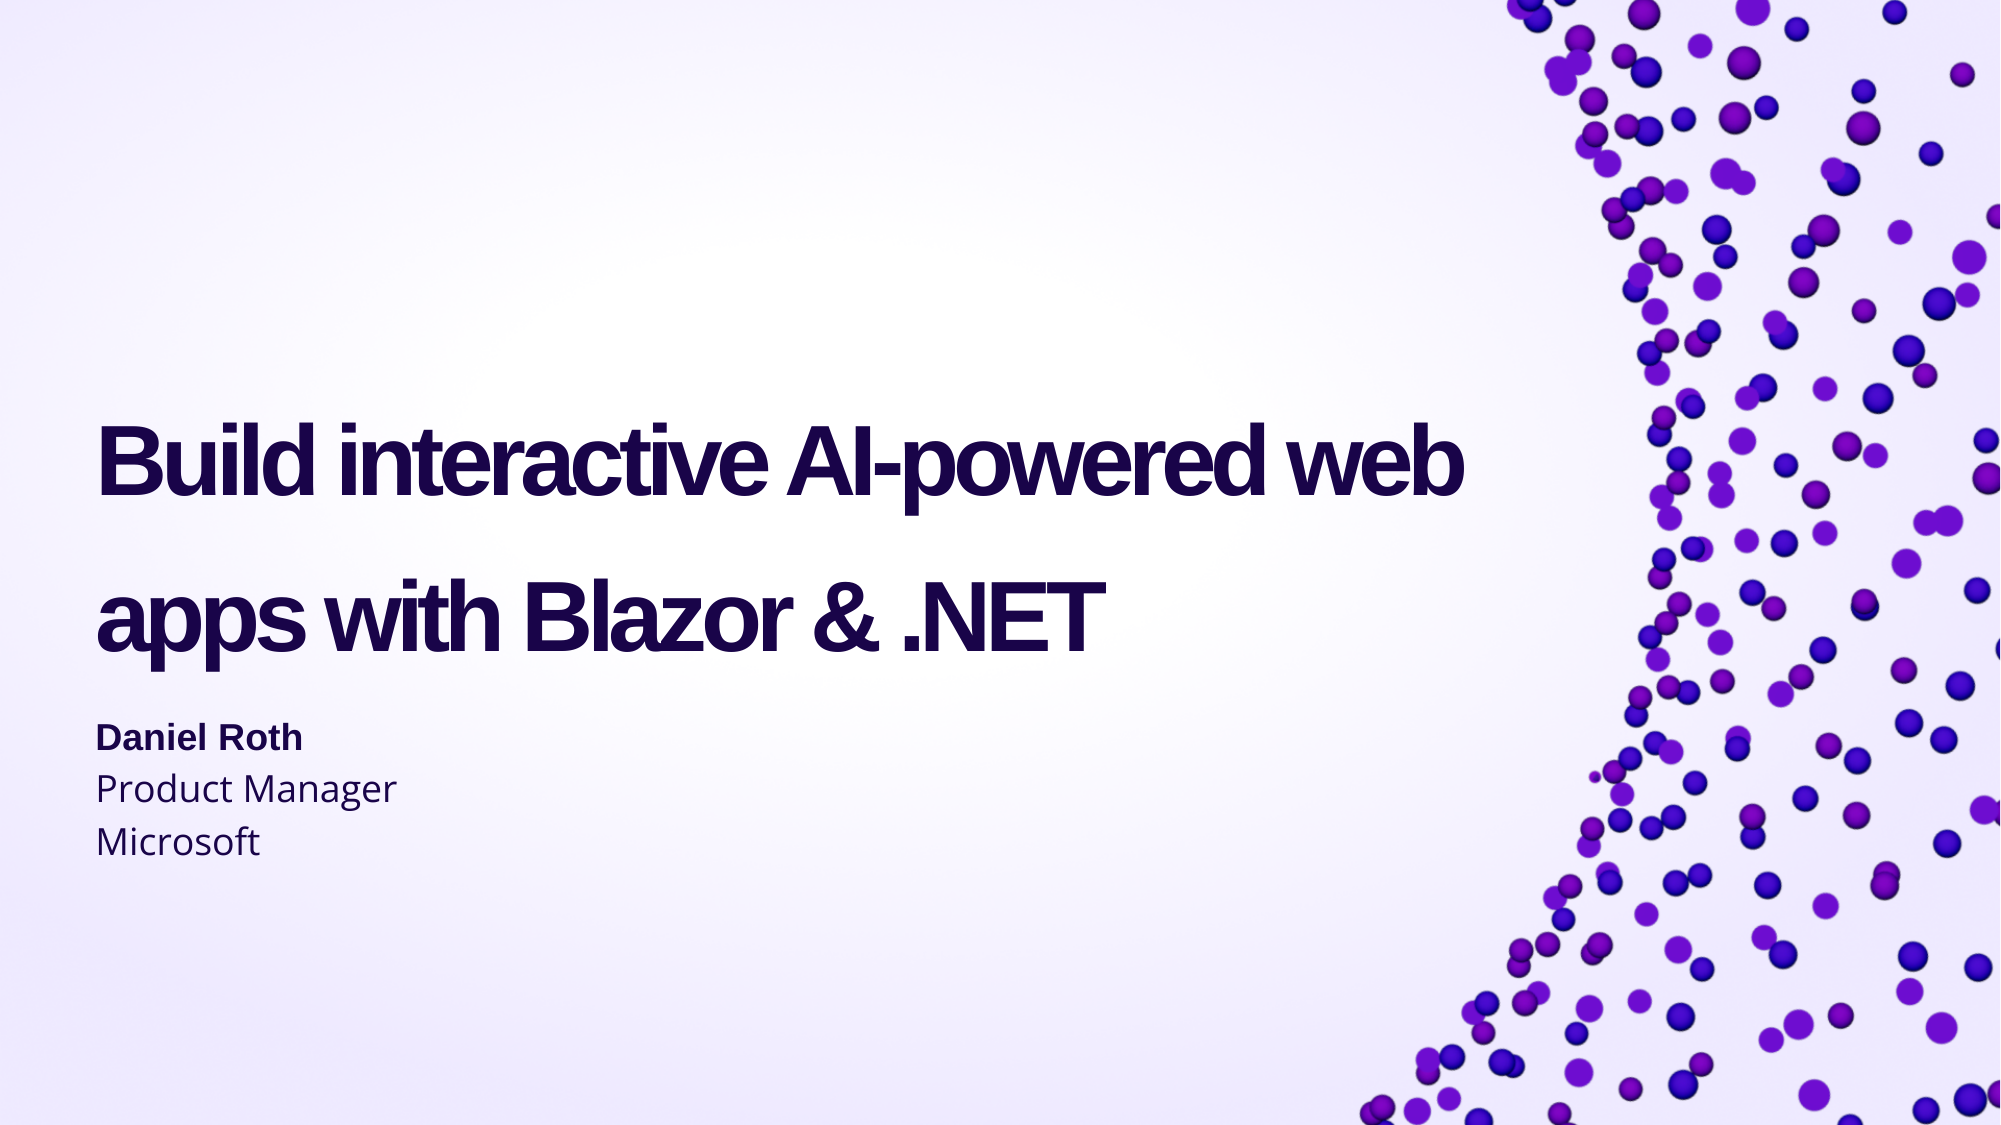

# Build interactive AI-powered web apps with Blazor & .NET
Daniel Roth
Product Manager
Microsoft